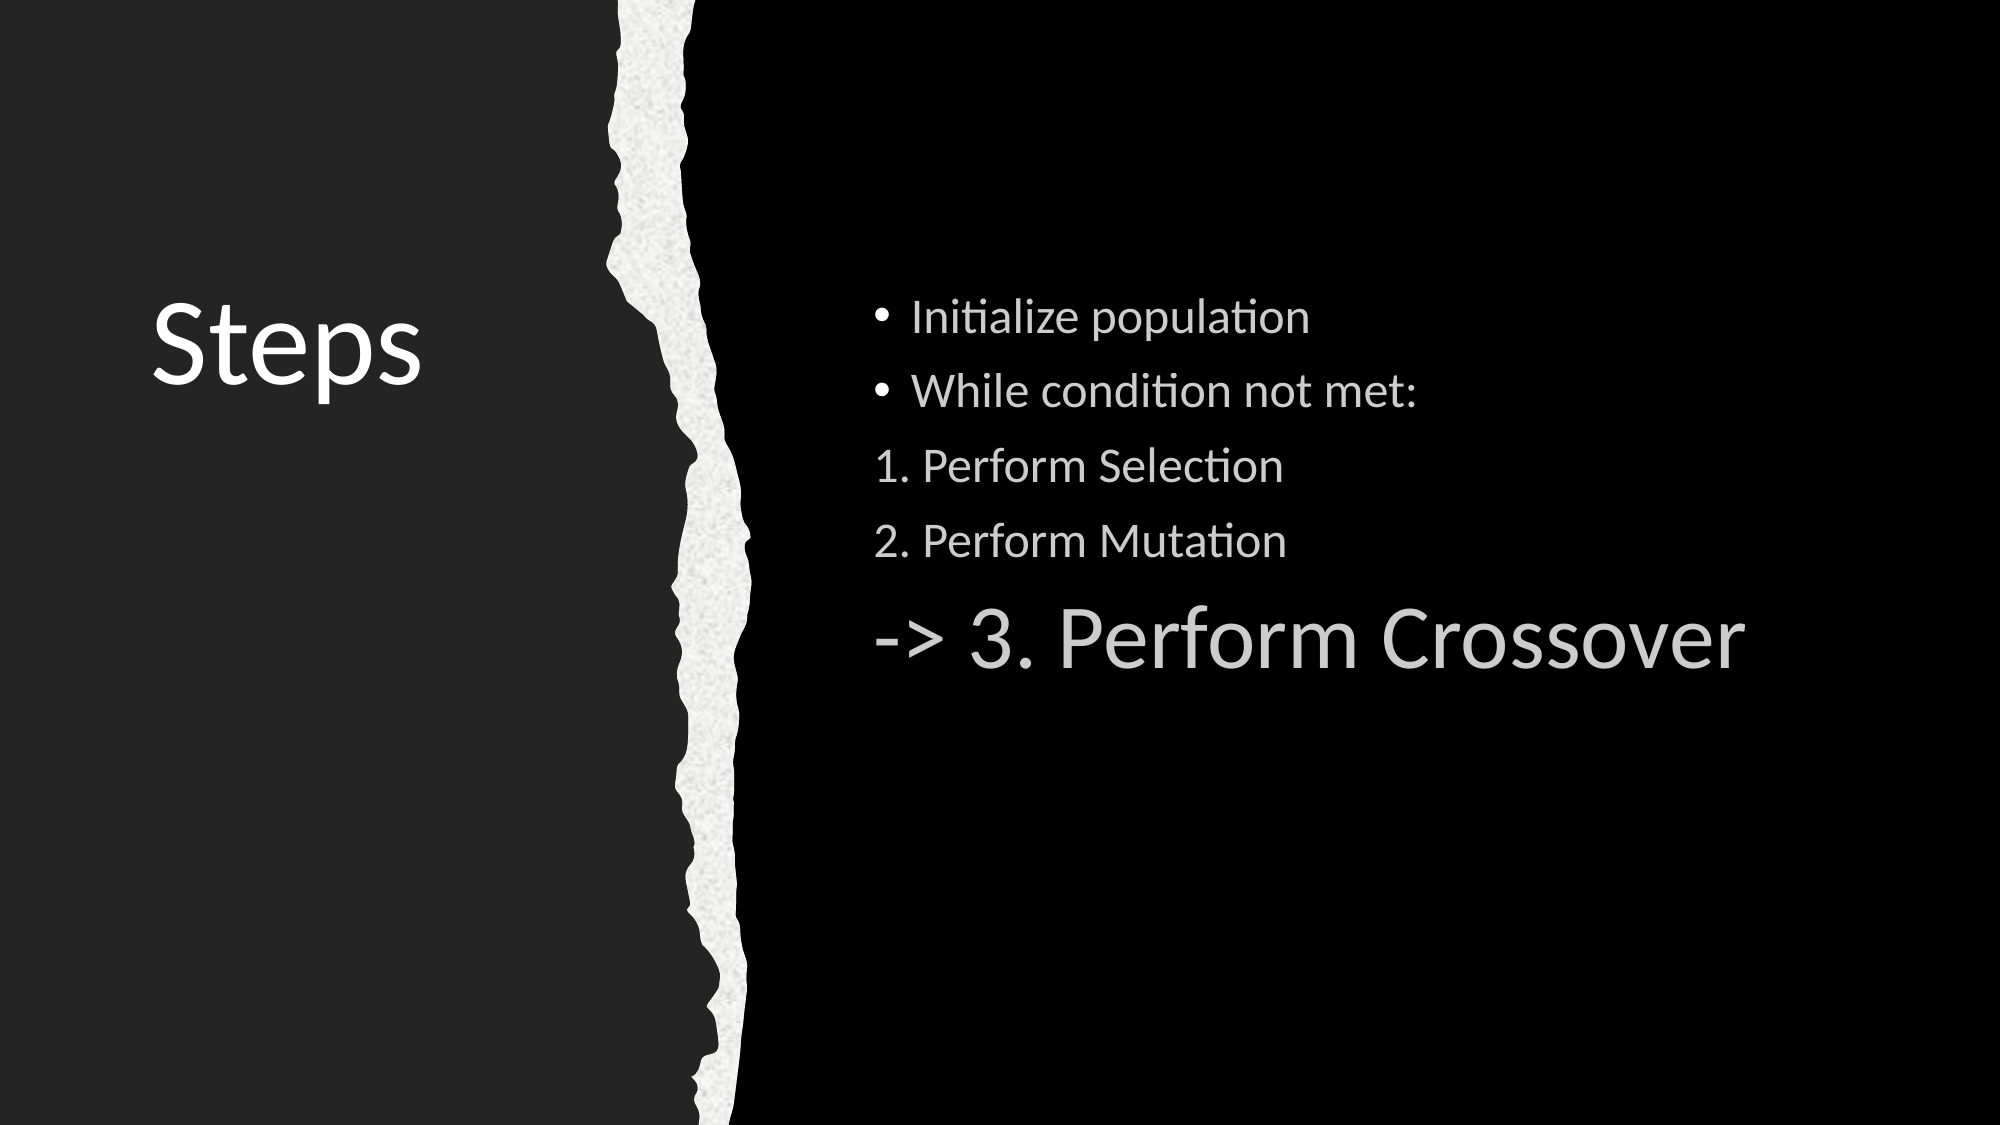

# Steps
Initialize population
While condition not met:
1. Perform Selection
2. Perform Mutation
-> 3. Perform Crossover